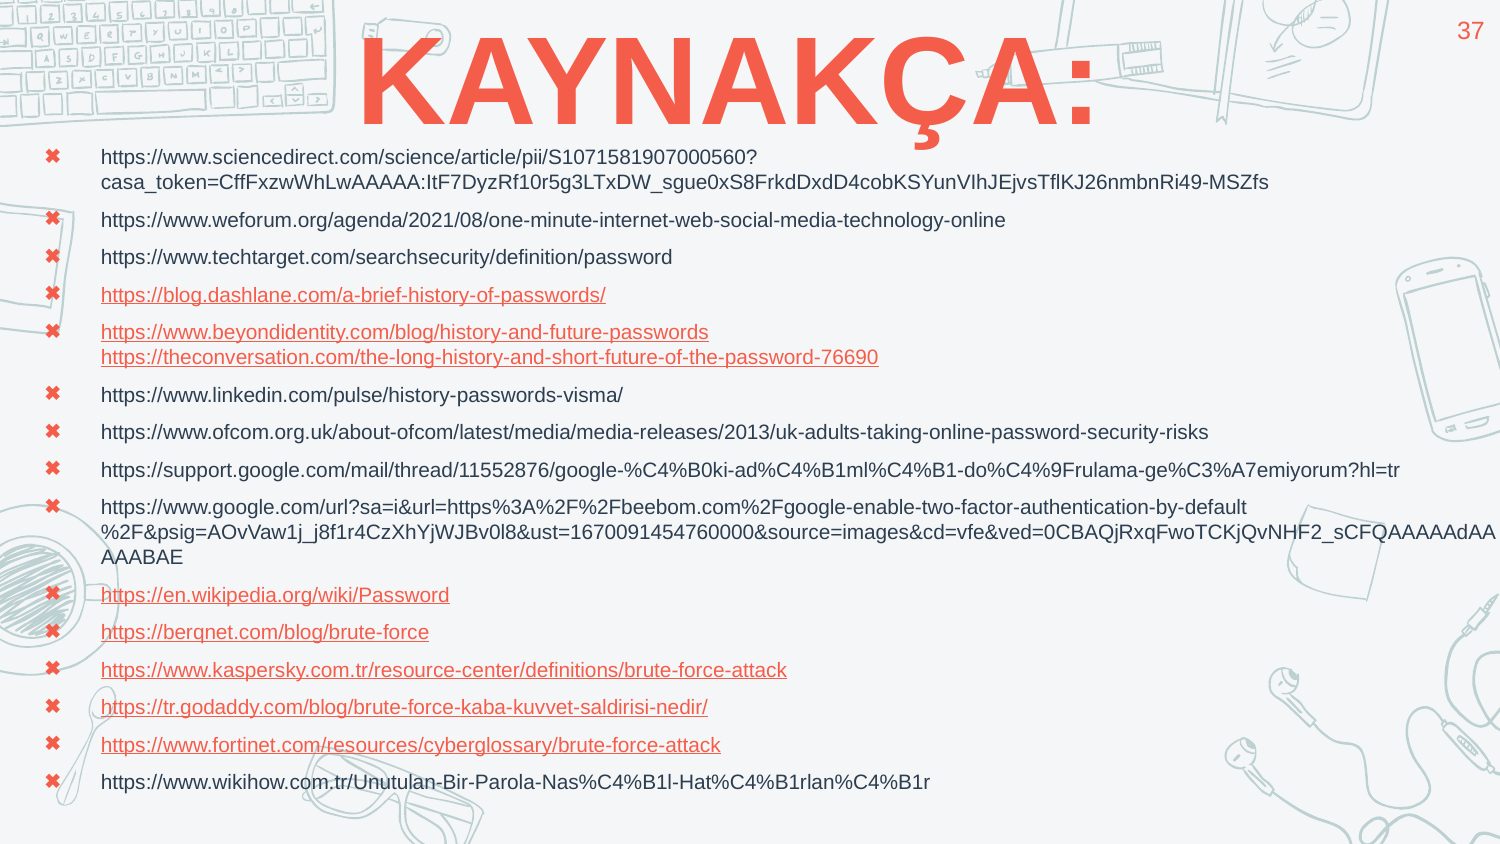

37
# KAYNAKÇA:

https://www.sciencedirect.com/science/article/pii/S1071581907000560?casa_token=CffFxzwWhLwAAAAA:ItF7DyzRf10r5g3LTxDW_sgue0xS8FrkdDxdD4cobKSYunVIhJEjvsTflKJ26nmbnRi49-MSZfs
https://www.weforum.org/agenda/2021/08/one-minute-internet-web-social-media-technology-online
https://www.techtarget.com/searchsecurity/definition/password
https://blog.dashlane.com/a-brief-history-of-passwords/
https://www.beyondidentity.com/blog/history-and-future-passwords
https://theconversation.com/the-long-history-and-short-future-of-the-password-76690
https://www.linkedin.com/pulse/history-passwords-visma/
https://www.ofcom.org.uk/about-ofcom/latest/media/media-releases/2013/uk-adults-taking-online-password-security-risks
https://support.google.com/mail/thread/11552876/google-%C4%B0ki-ad%C4%B1ml%C4%B1-do%C4%9Frulama-ge%C3%A7emiyorum?hl=tr
https://www.google.com/url?sa=i&url=https%3A%2F%2Fbeebom.com%2Fgoogle-enable-two-factor-authentication-by-default%2F&psig=AOvVaw1j_j8f1r4CzXhYjWJBv0l8&ust=1670091454760000&source=images&cd=vfe&ved=0CBAQjRxqFwoTCKjQvNHF2_sCFQAAAAAdAAAAABAE
https://en.wikipedia.org/wiki/Password
https://berqnet.com/blog/brute-force
https://www.kaspersky.com.tr/resource-center/definitions/brute-force-attack
https://tr.godaddy.com/blog/brute-force-kaba-kuvvet-saldirisi-nedir/
https://www.fortinet.com/resources/cyberglossary/brute-force-attack
https://www.wikihow.com.tr/Unutulan-Bir-Parola-Nas%C4%B1l-Hat%C4%B1rlan%C4%B1r